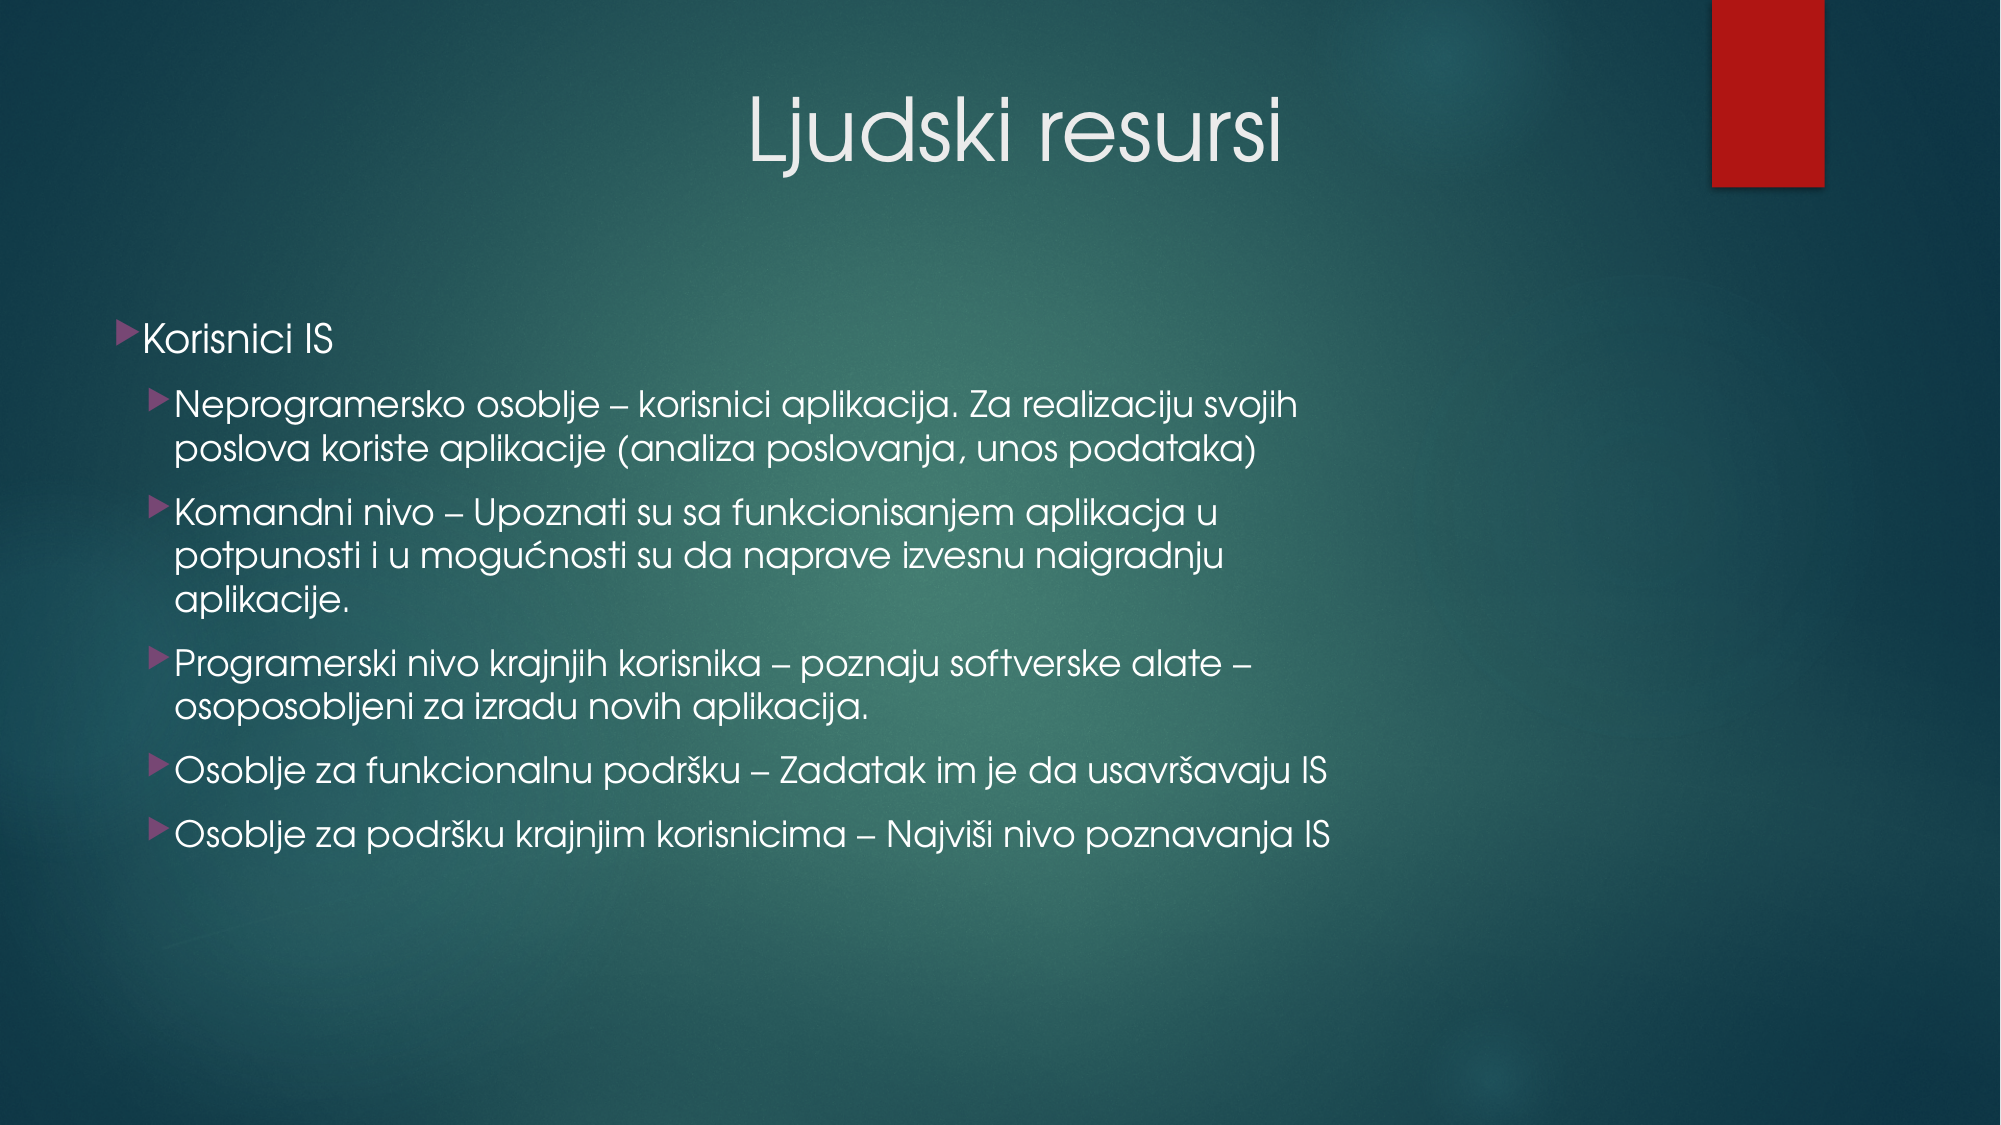

# Ljudski resursi
Korisnici IS
Neprogramersko osoblje – korisnici aplikacija. Za realizaciju svojih poslova koriste aplikacije (analiza poslovanja, unos podataka)
Komandni nivo – Upoznati su sa funkcionisanjem aplikacja u potpunosti i u mogućnosti su da naprave izvesnu naigradnju aplikacije.
Programerski nivo krajnjih korisnika – poznaju softverske alate – osoposobljeni za izradu novih aplikacija.
Osoblje za funkcionalnu podršku – Zadatak im je da usavršavaju IS
Osoblje za podršku krajnjim korisnicima – Najviši nivo poznavanja IS